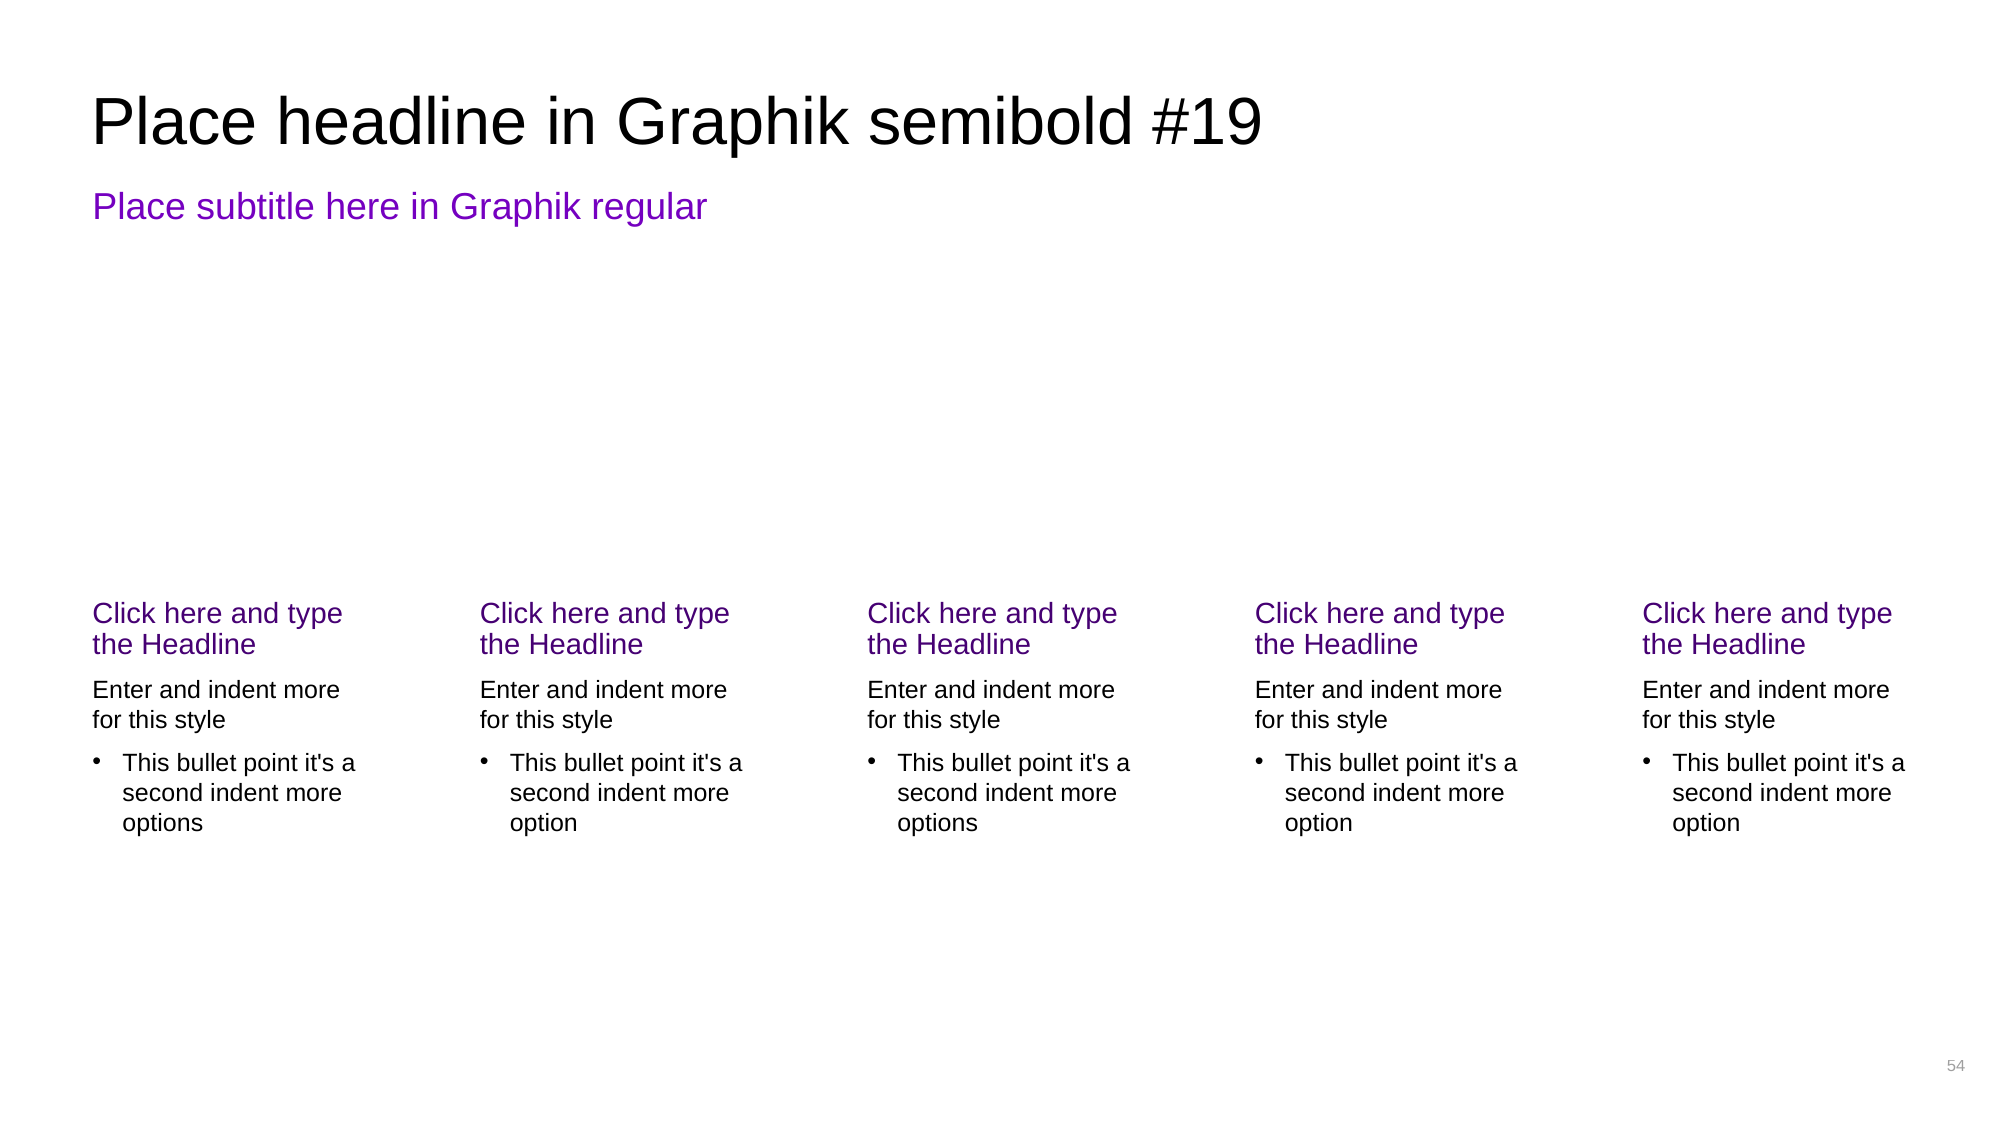

# Place headline in Graphik semibold #19
Place subtitle here in Graphik regular

Click here and type the Headline
Enter and indent more for this style
This bullet point it's a second indent more options

Click here and type the Headline
Enter and indent more for this style
This bullet point it's a second indent more option
Click here and type the Headline
Enter and indent more for this style
This bullet point it's a second indent more options

Click here and type the Headline
Enter and indent more for this style
This bullet point it's a second indent more option
Click here and type the Headline
Enter and indent more for this style
This bullet point it's a second indent more option